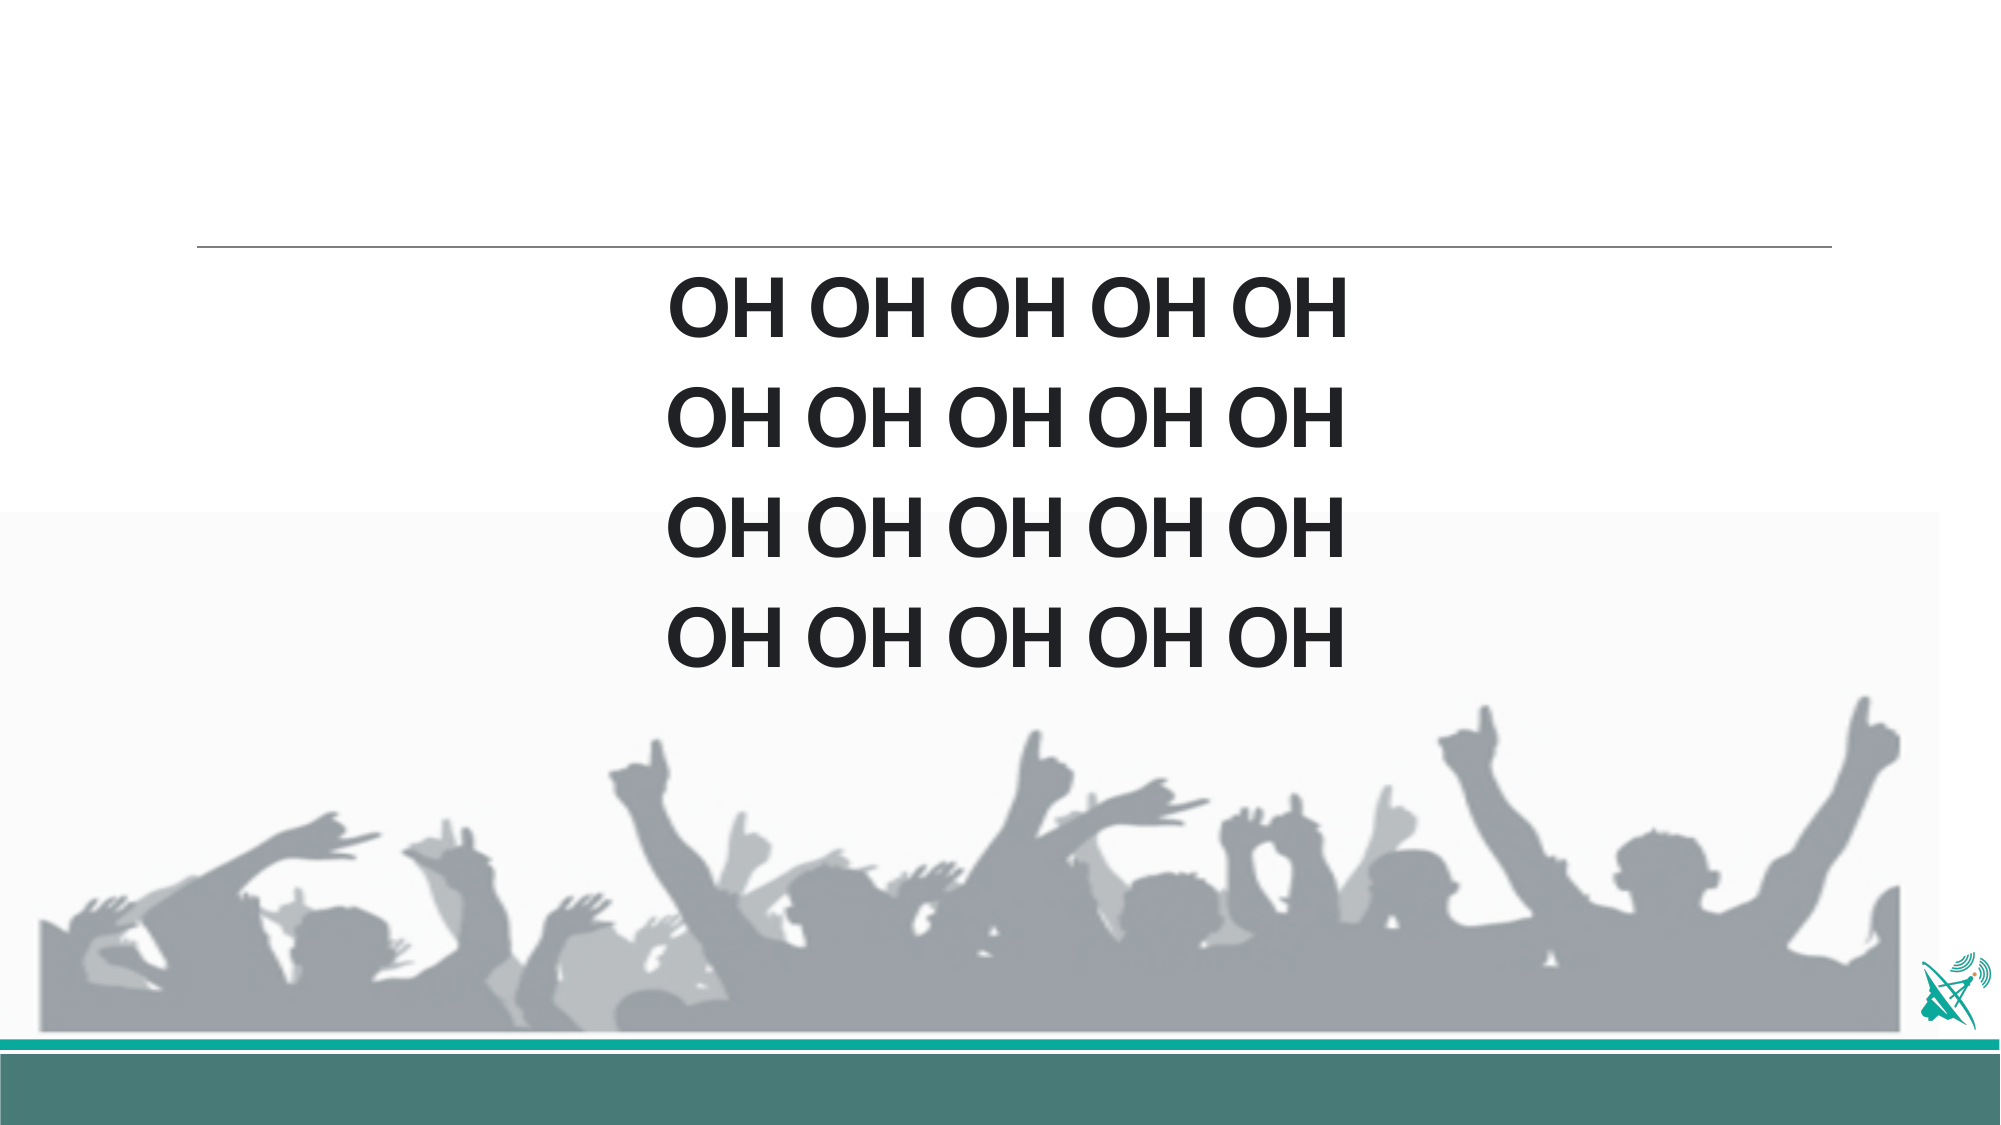

OH OH OH OH OH
OH OH OH OH OH
OH OH OH OH OH
OH OH OH OH OH